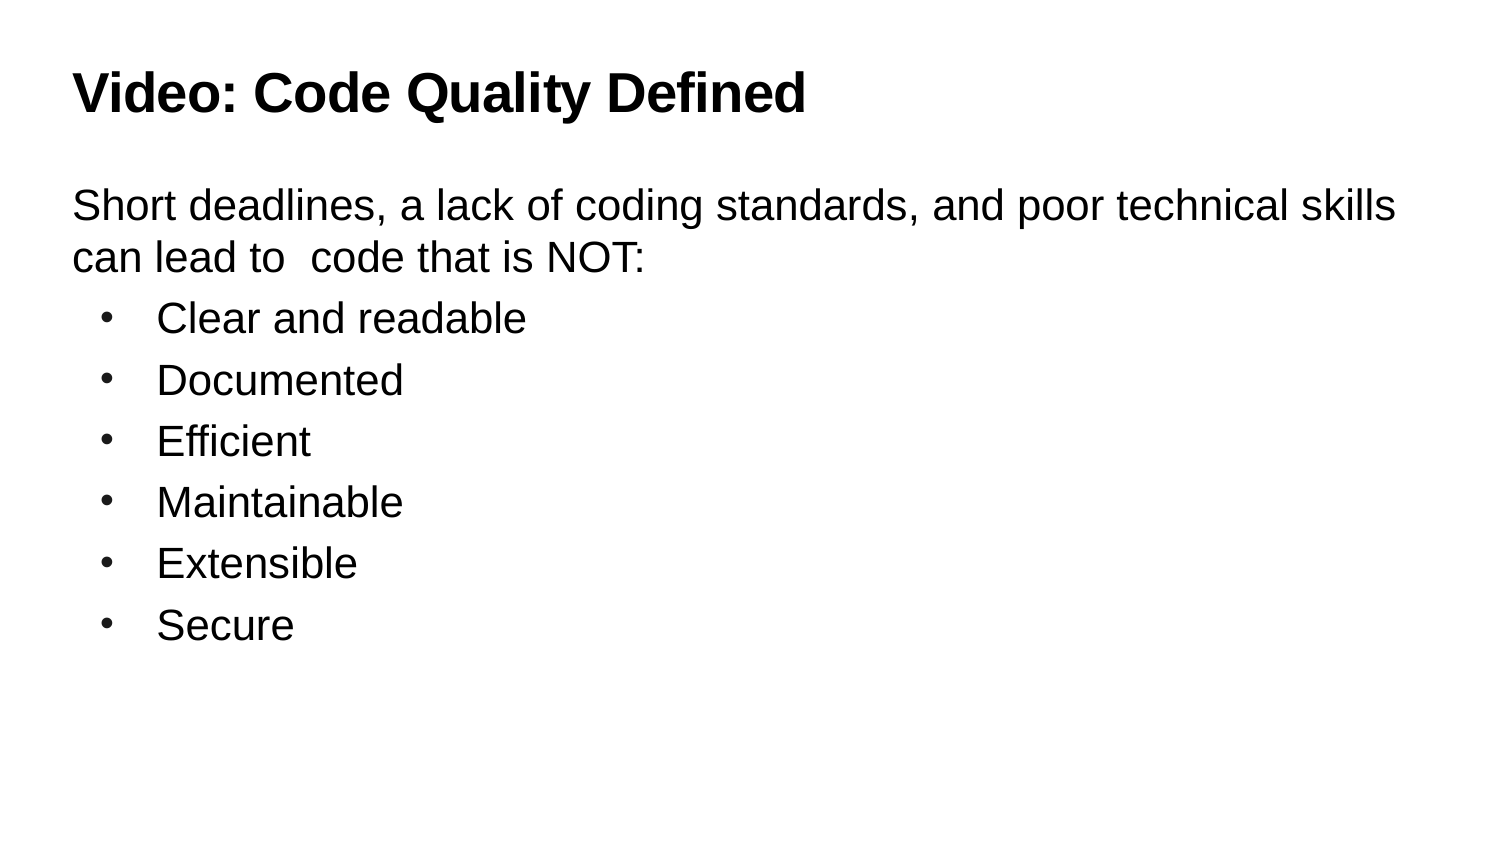

# Video: Code Quality Defined
Short deadlines, a lack of coding standards, and poor technical skills can lead to  code that is NOT:
Clear and readable
Documented
Efficient
Maintainable
Extensible
Secure